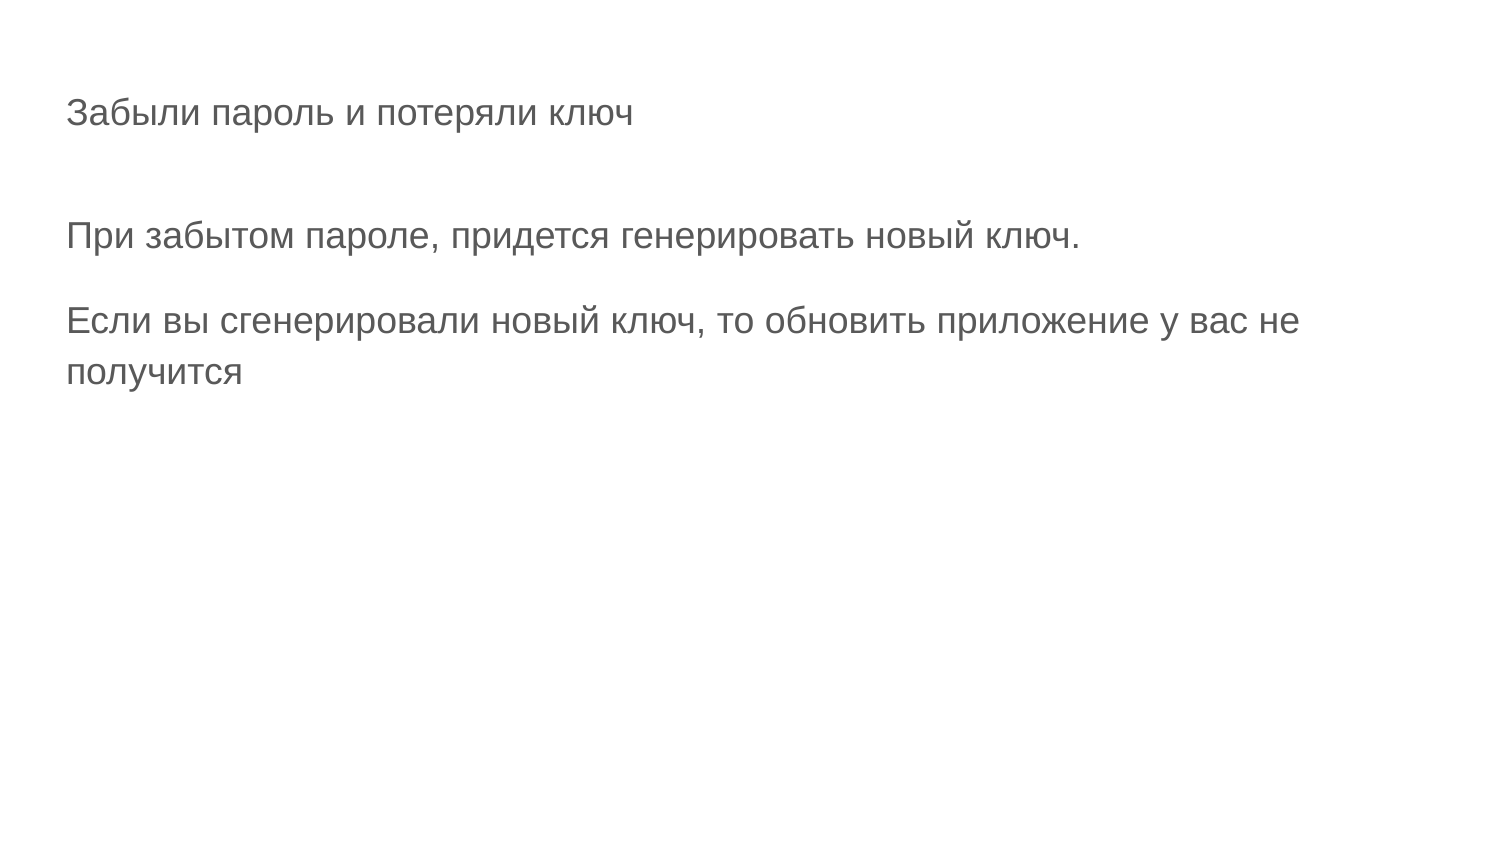

# Забыли пароль и потеряли ключ
При забытом пароле, придется генерировать новый ключ.
Если вы сгенерировали новый ключ, то обновить приложение у вас не получится